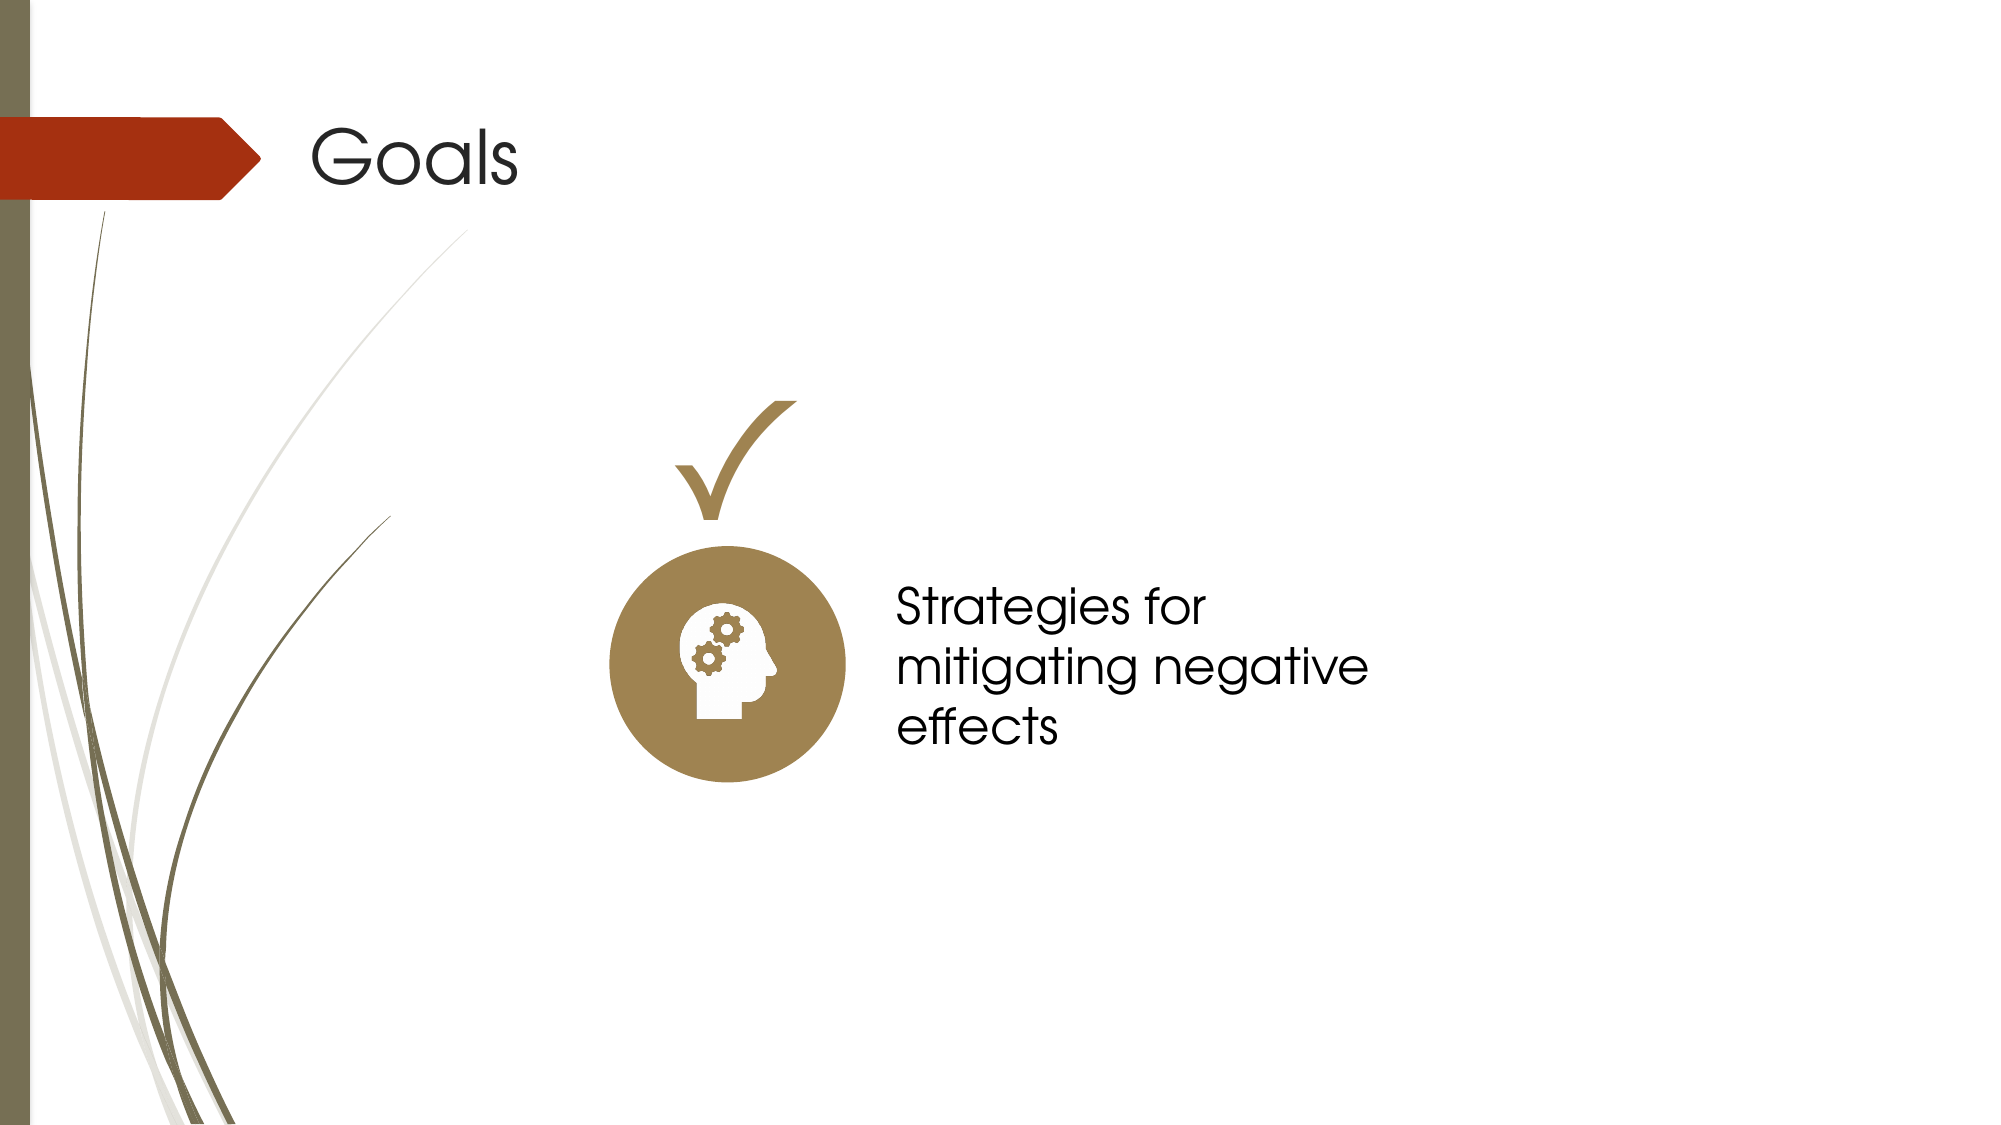

Goals
✓

Strategies for mitigating negative effects